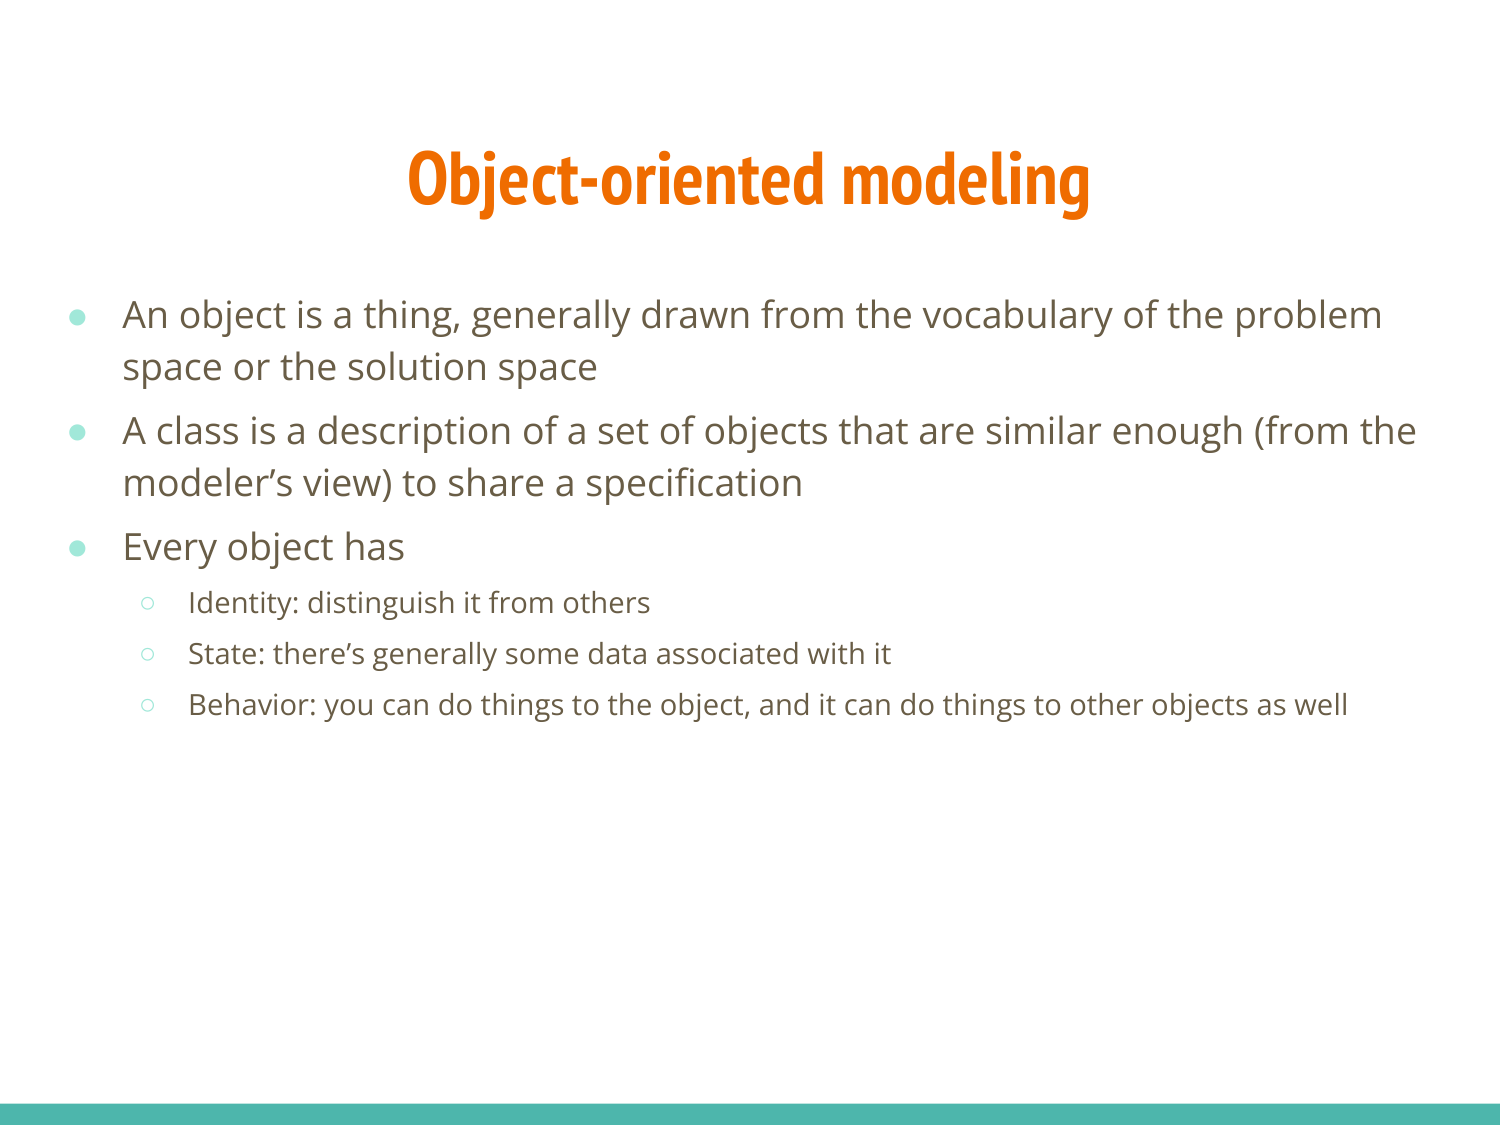

# Object-oriented modeling
An object is a thing, generally drawn from the vocabulary of the problem space or the solution space
A class is a description of a set of objects that are similar enough (from the modeler’s view) to share a specification
Every object has
Identity: distinguish it from others
State: there’s generally some data associated with it
Behavior: you can do things to the object, and it can do things to other objects as well